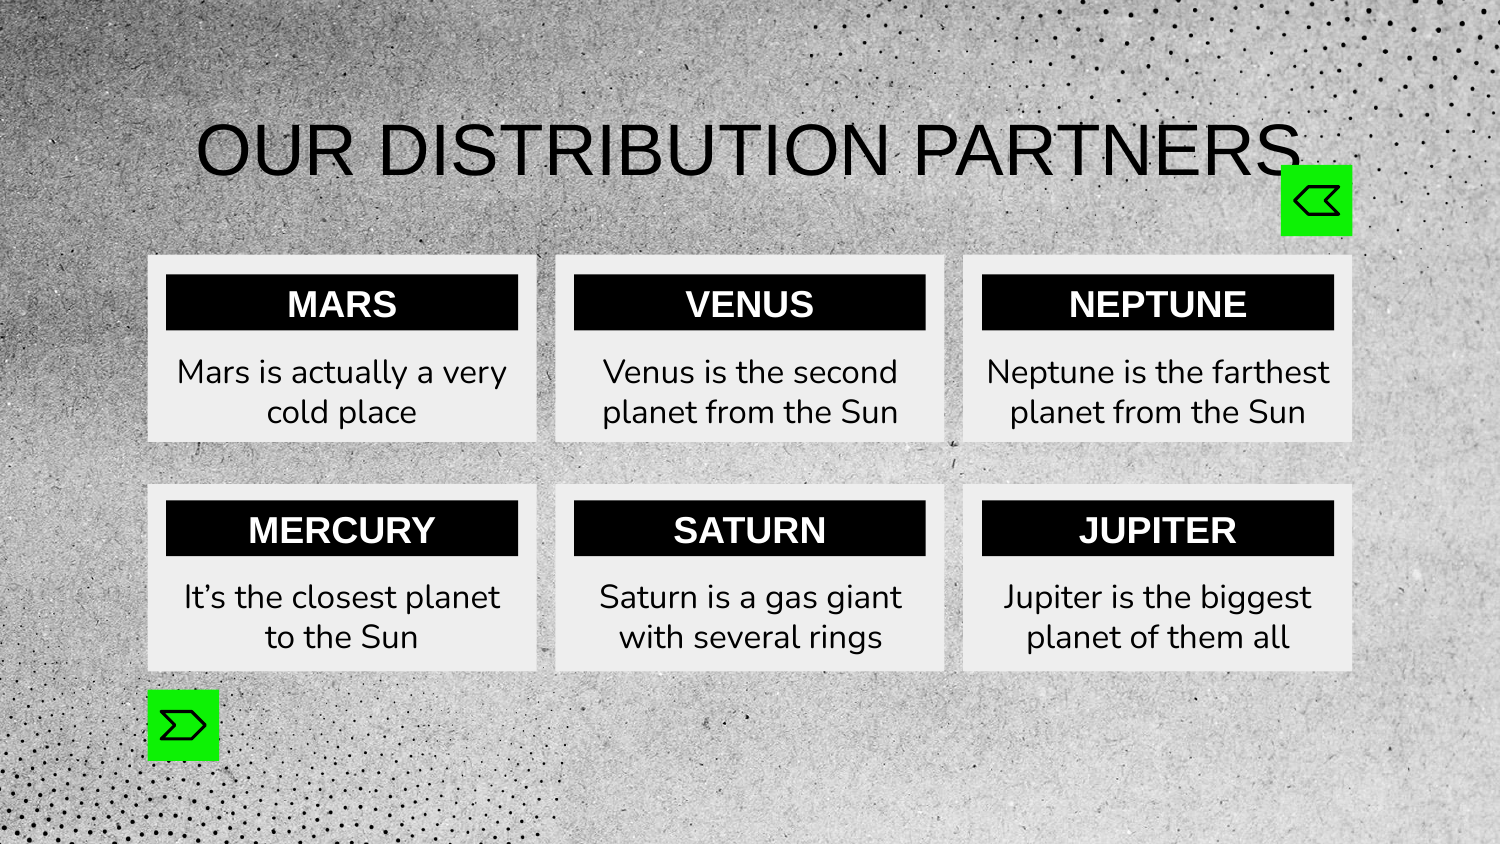

# OUR DISTRIBUTION PARTNERS

MARS
VENUS
NEPTUNE
Mars is actually a very cold place
Venus is the second planet from the Sun
Neptune is the farthest planet from the Sun

MERCURY
SATURN
JUPITER
It’s the closest planet to the Sun
Saturn is a gas giant with several rings
Jupiter is the biggest planet of them all